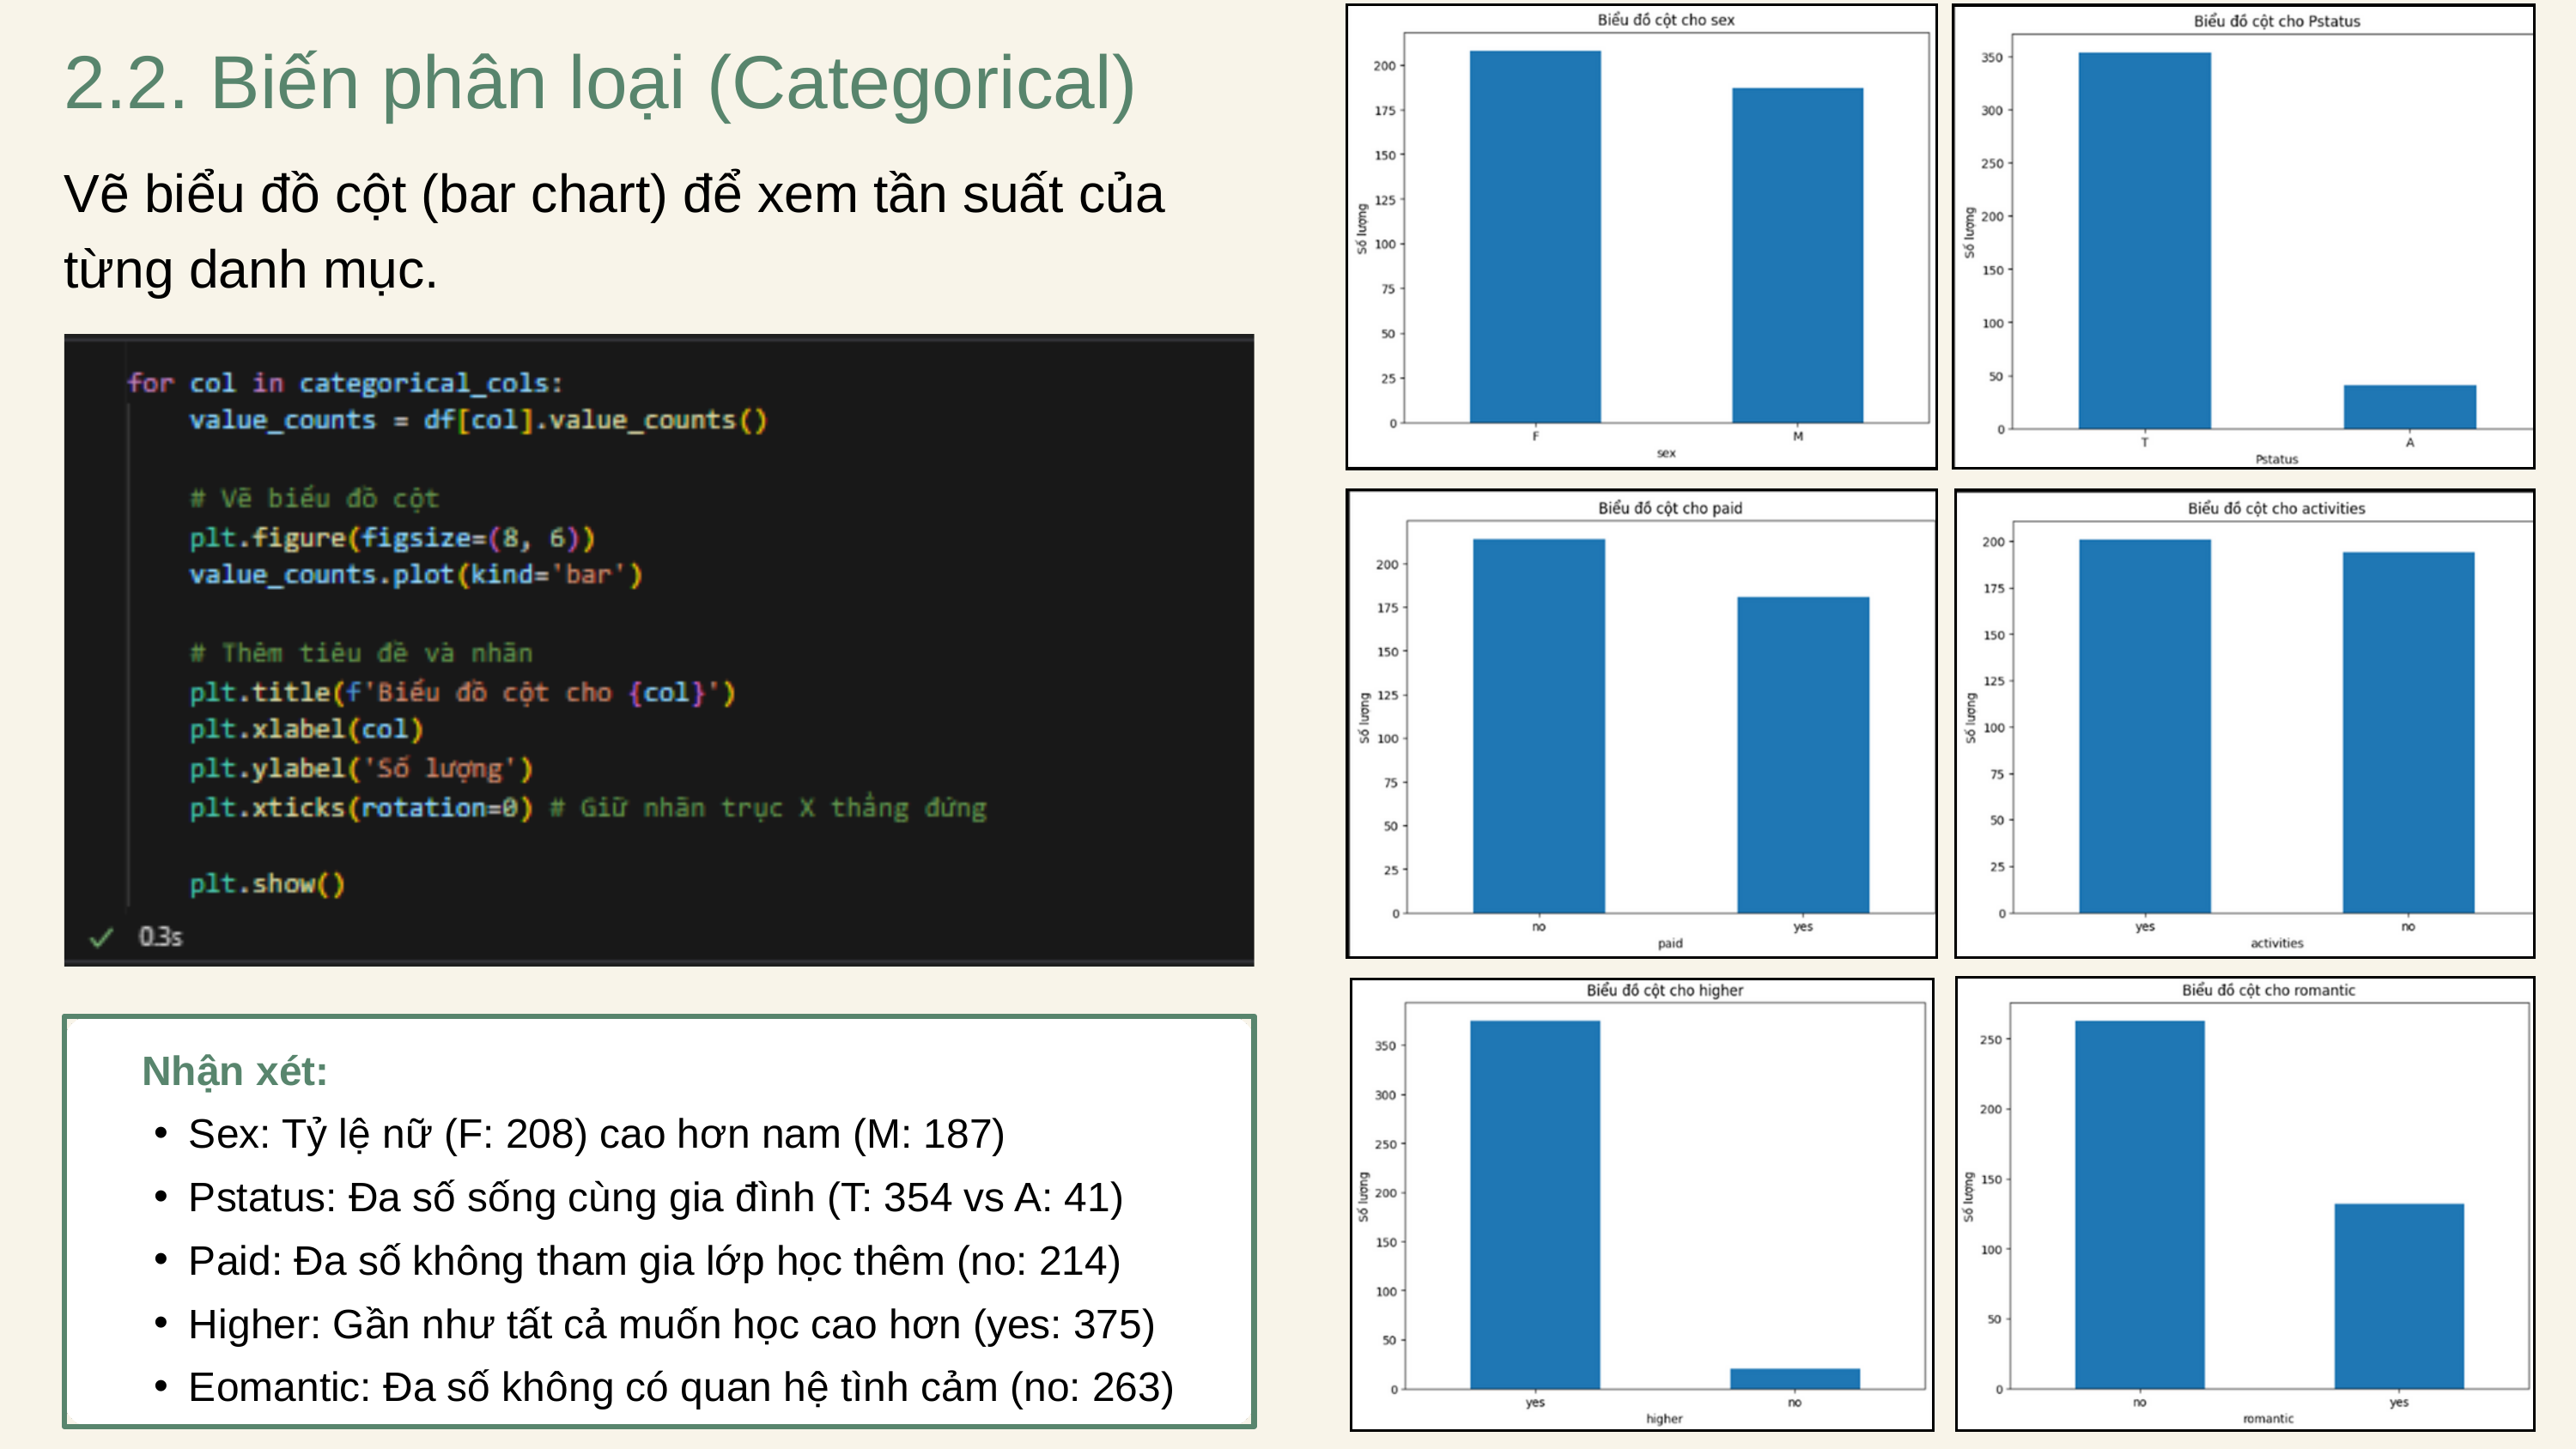

2.2. Biến phân loại (Categorical)
Vẽ biểu đồ cột (bar chart) để xem tần suất của từng danh mục.

  Nhận xét:
Sex: Tỷ lệ nữ (F: 208) cao hơn nam (M: 187)
Pstatus: Đa số sống cùng gia đình (T: 354 vs A: 41)
Paid: Đa số không tham gia lớp học thêm (no: 214)
Higher: Gần như tất cả muốn học cao hơn (yes: 375)
Eomantic: Đa số không có quan hệ tình cảm (no: 263)